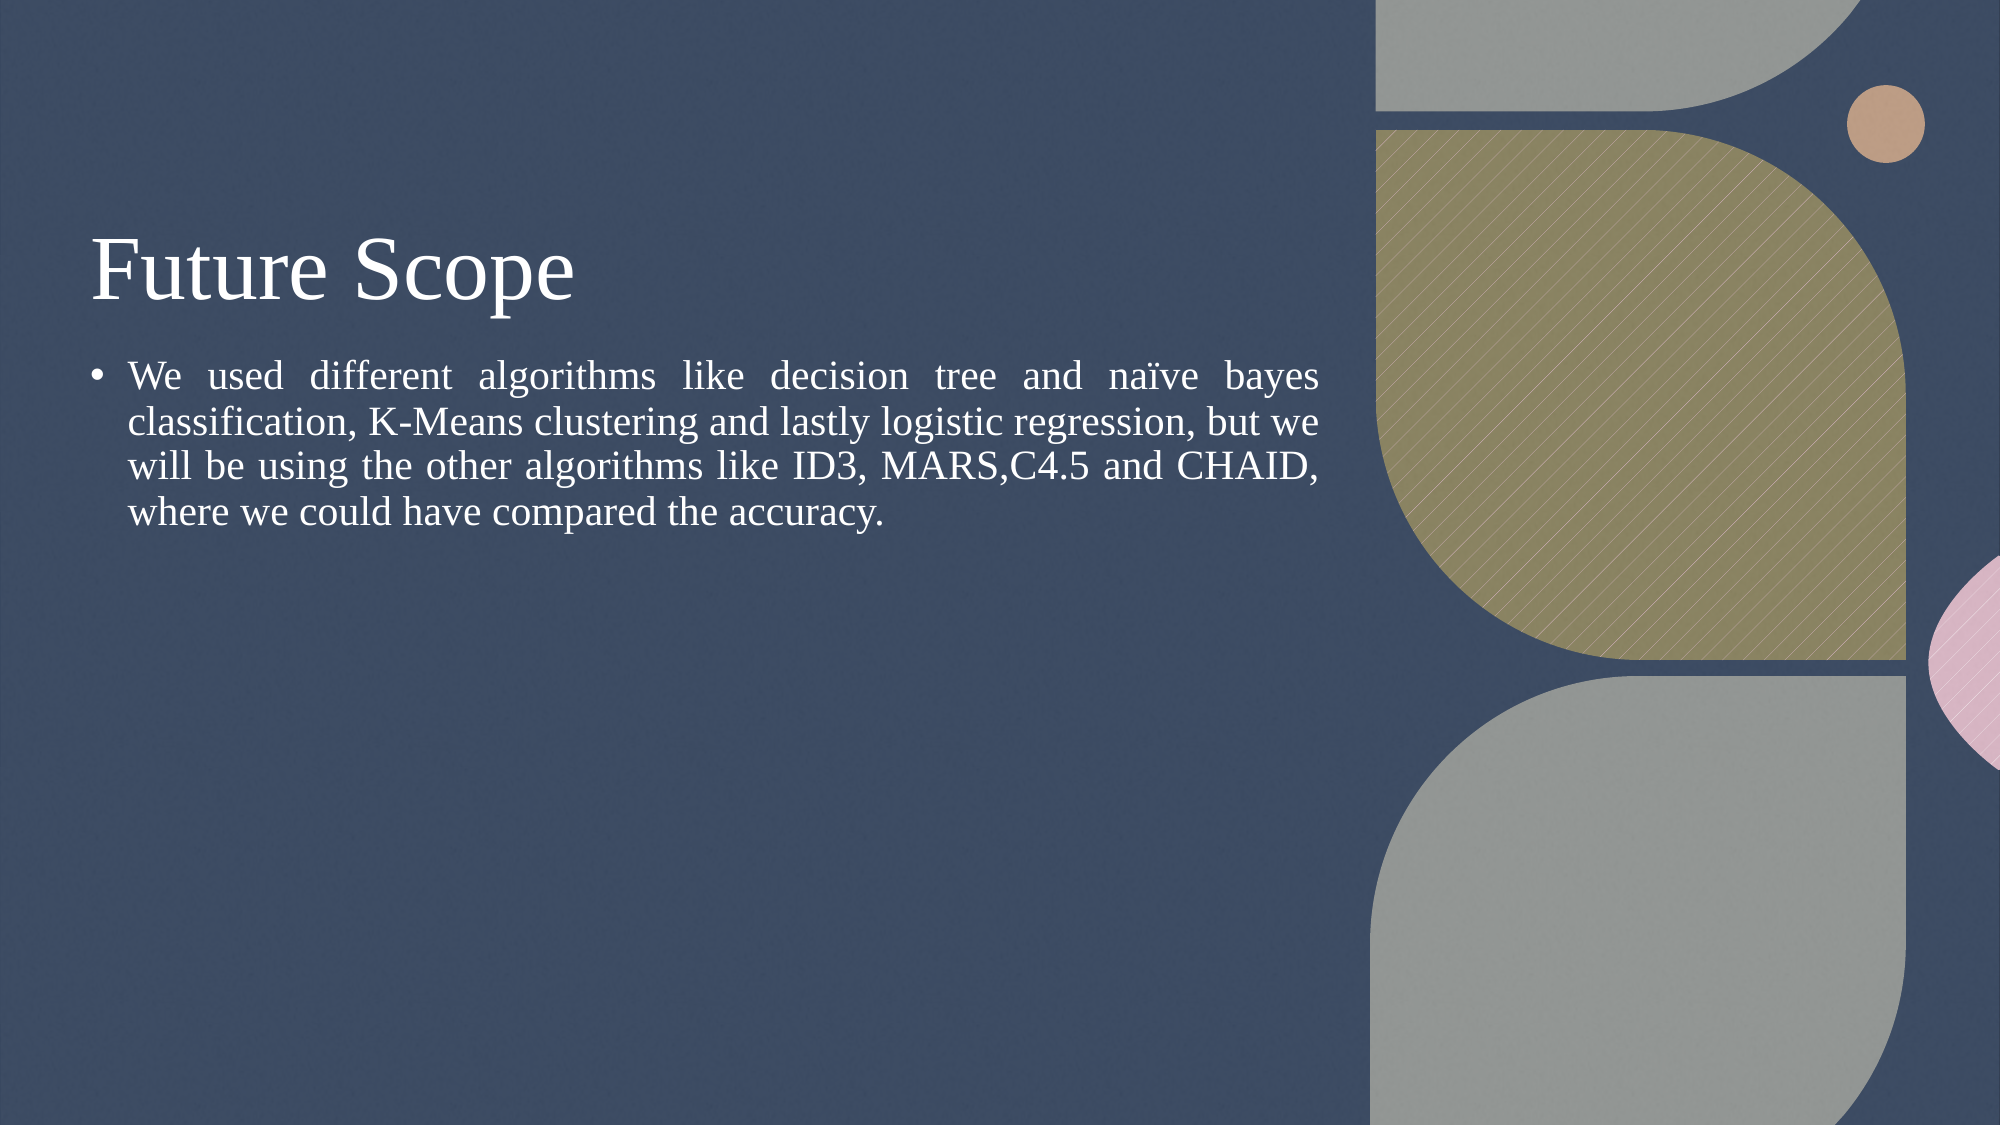

# Future Scope
We used different algorithms like decision tree and naïve bayes classification, K-Means clustering and lastly logistic regression, but we will be using the other algorithms like ID3, MARS,C4.5 and CHAID, where we could have compared the accuracy.